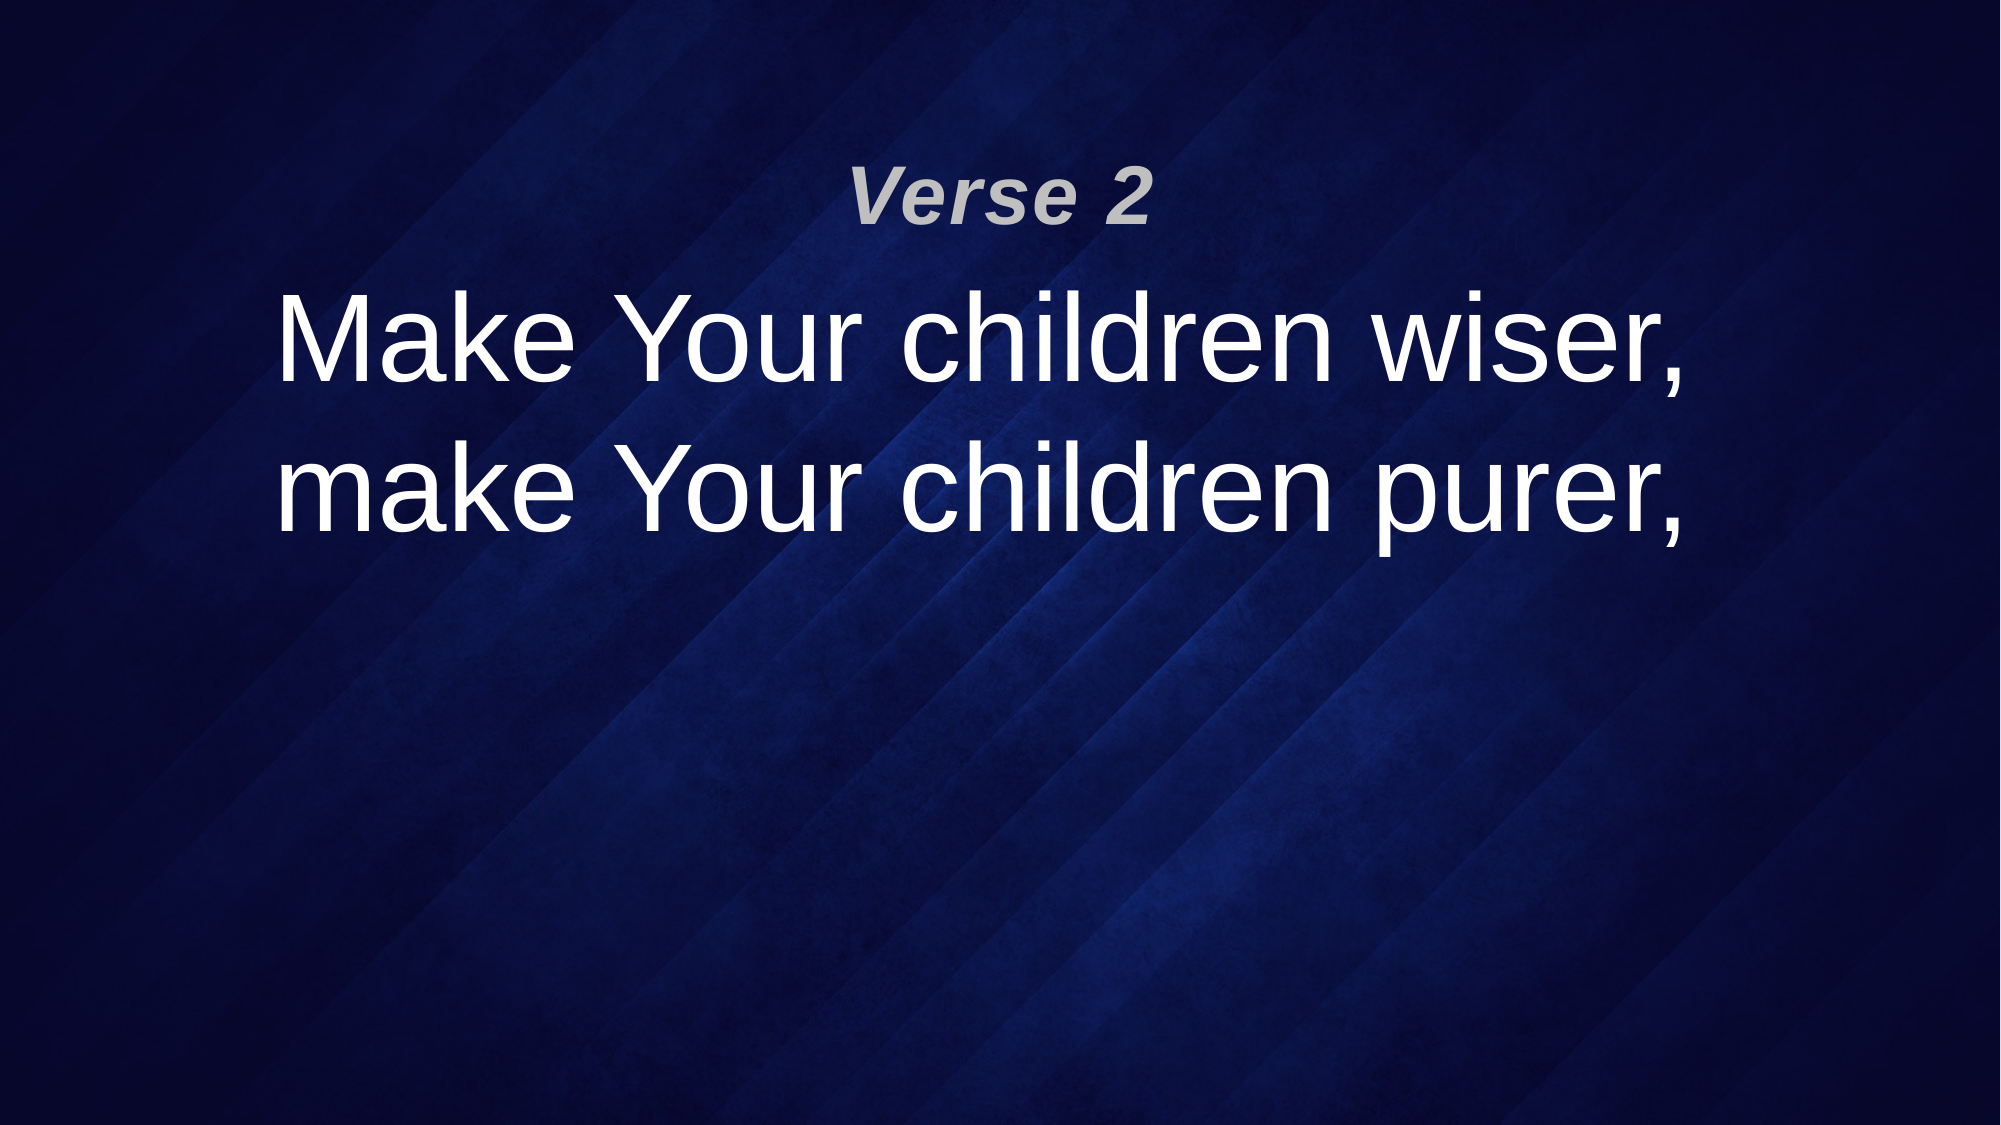

Verse 2
# Make Your children wiser, make Your children purer,